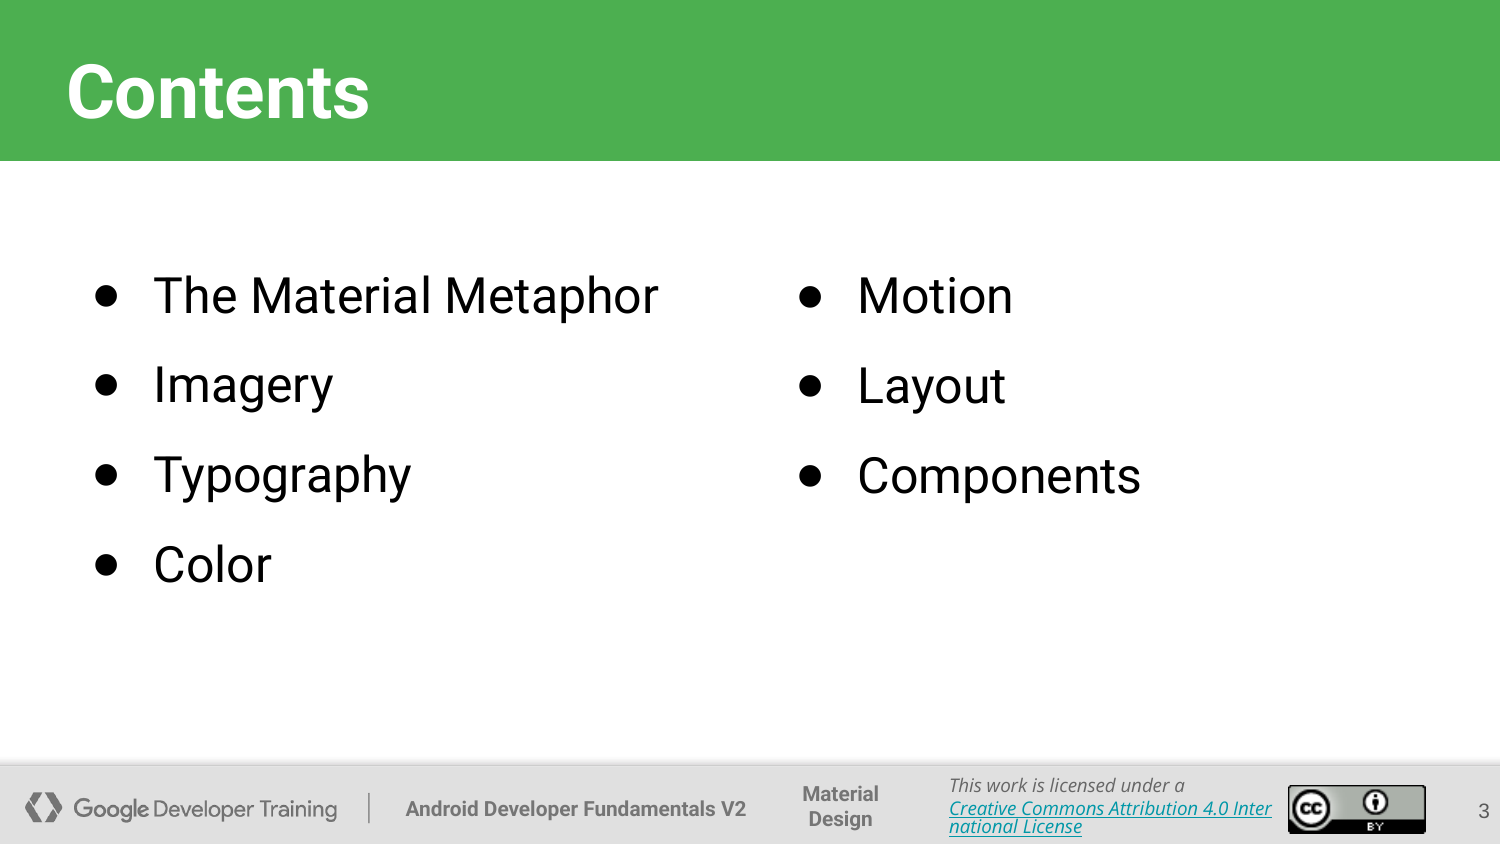

# Contents
The Material Metaphor
Imagery
Typography
Color

Motion
Layout
Components

3